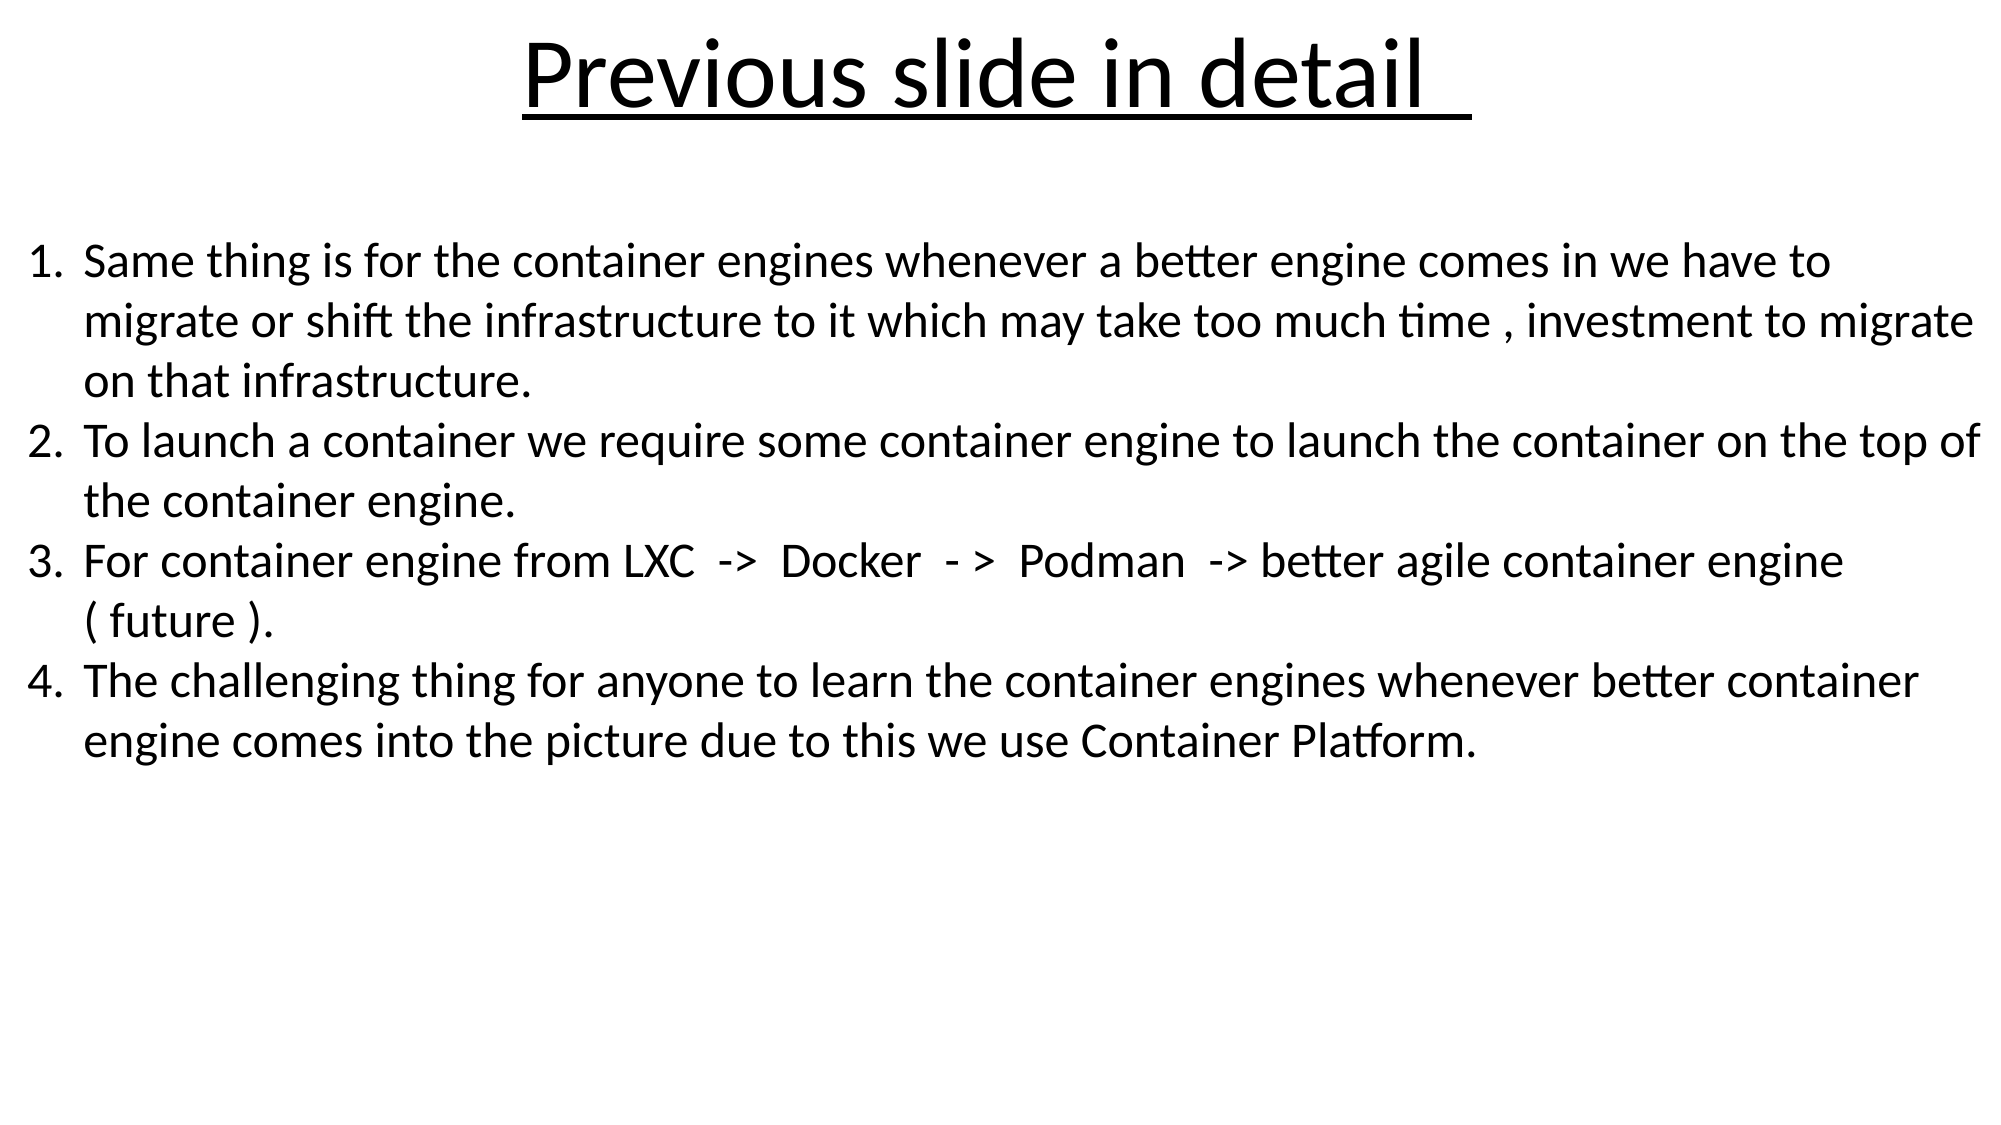

Previous slide in detail

Same thing is for the container engines whenever a better engine comes in we have to migrate or shift the infrastructure to it which may take too much time , investment to migrate on that infrastructure.
To launch a container we require some container engine to launch the container on the top of the container engine.
For container engine from LXC  ->  Docker  - >  Podman  -> better agile container engine ( future ).
The challenging thing for anyone to learn the container engines whenever better container engine comes into the picture due to this we use Container Platform.